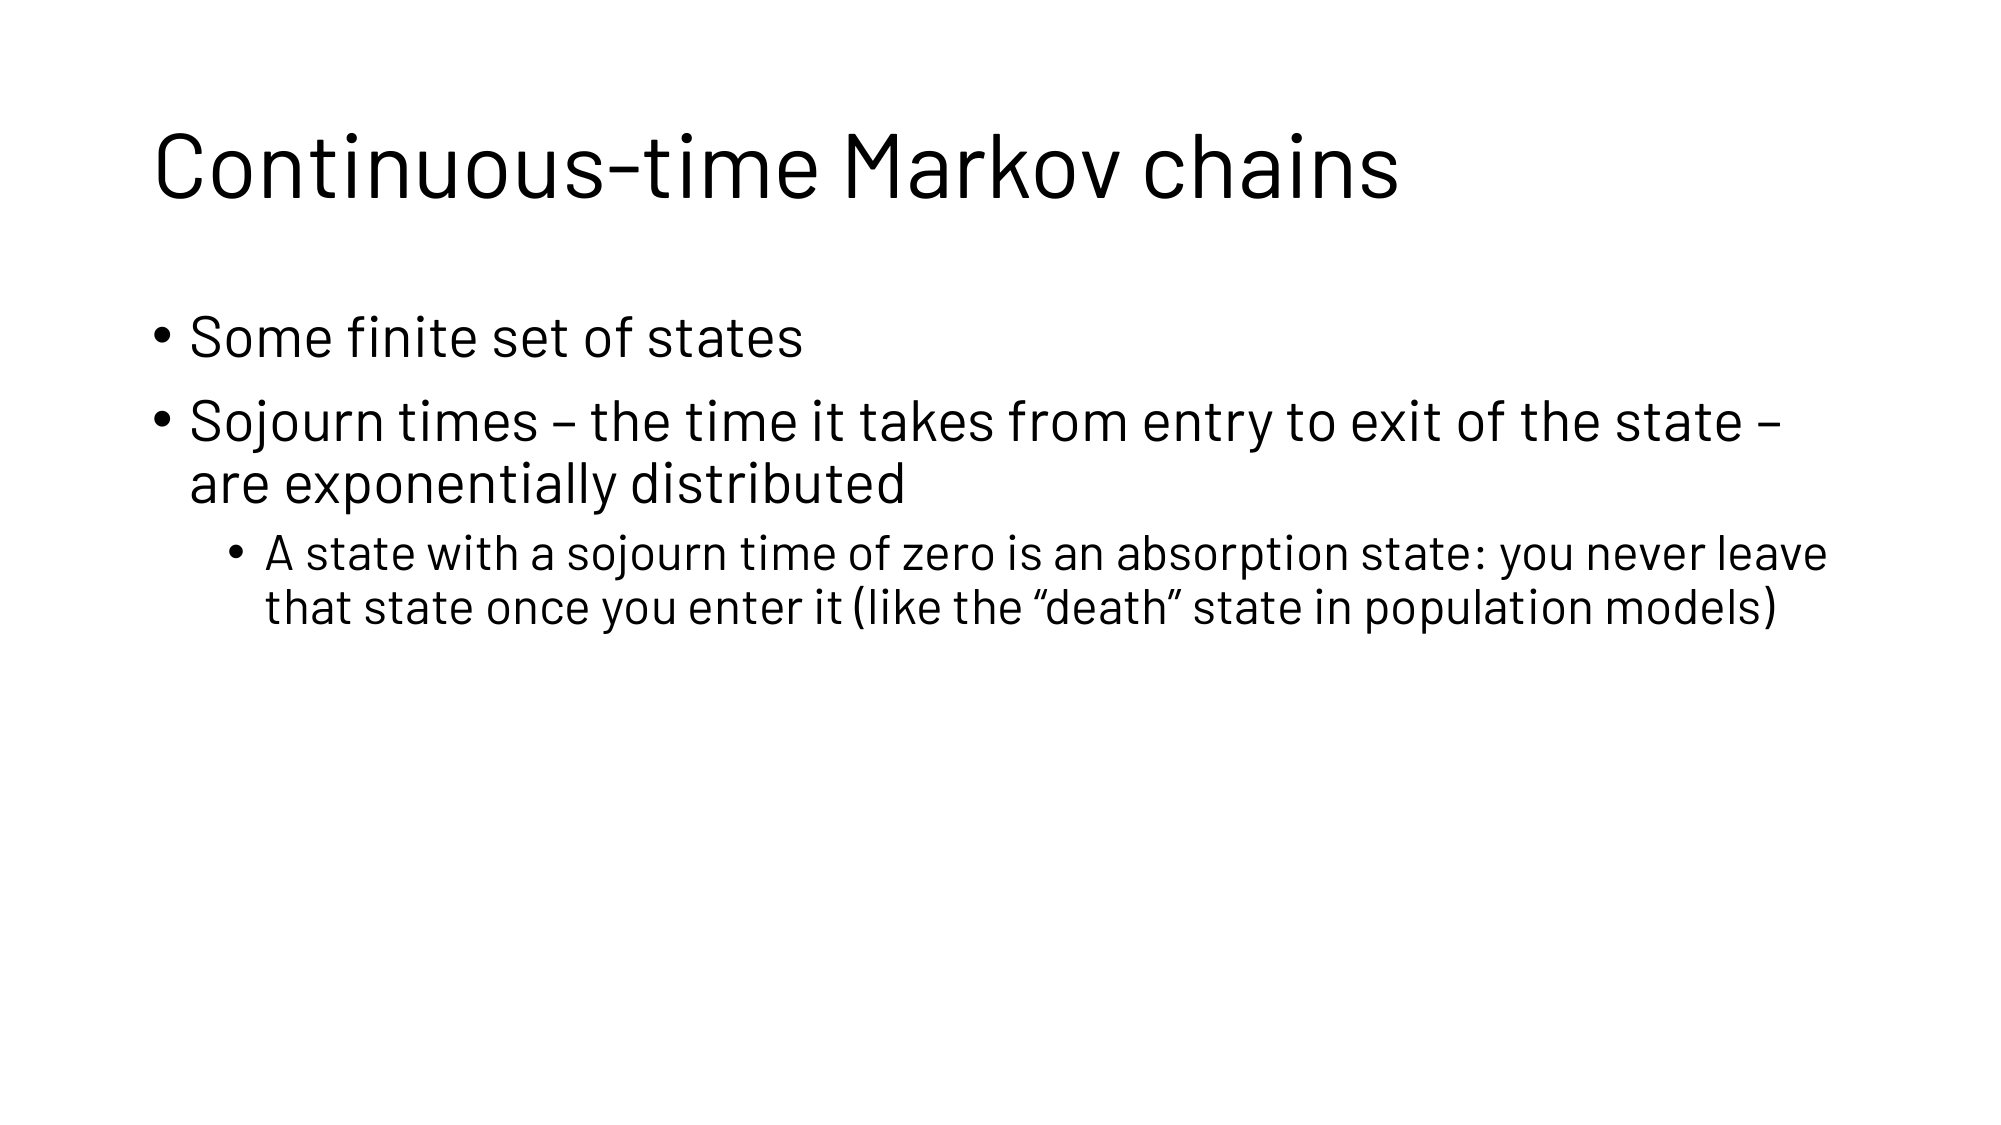

# Continuous-time Markov chains
Some finite set of states
Sojourn times – the time it takes from entry to exit of the state – are exponentially distributed
A state with a sojourn time of zero is an absorption state: you never leave that state once you enter it (like the “death” state in population models)